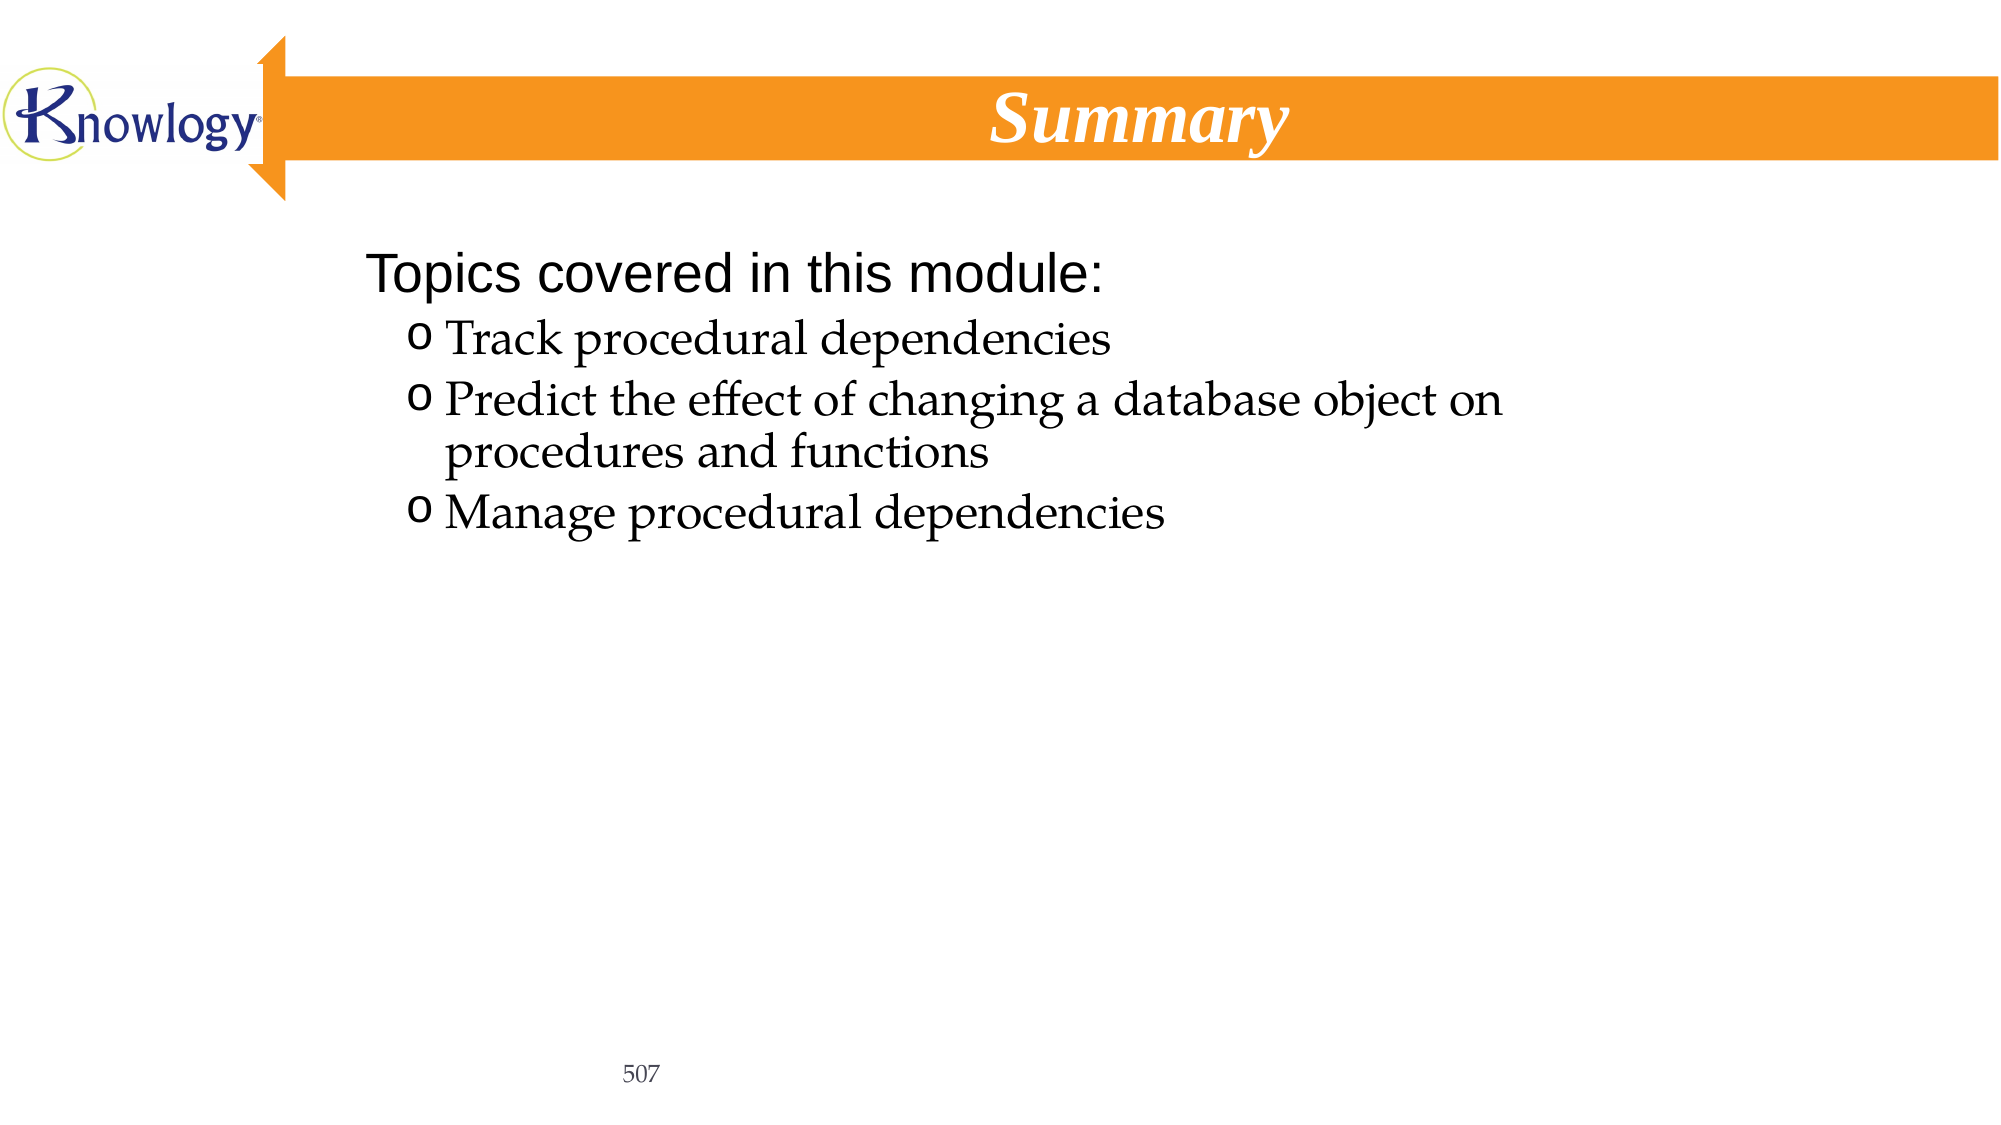

# Summary
Topics covered in this module:
Track procedural dependencies
Predict the effect of changing a database object on procedures and functions
Manage procedural dependencies
507